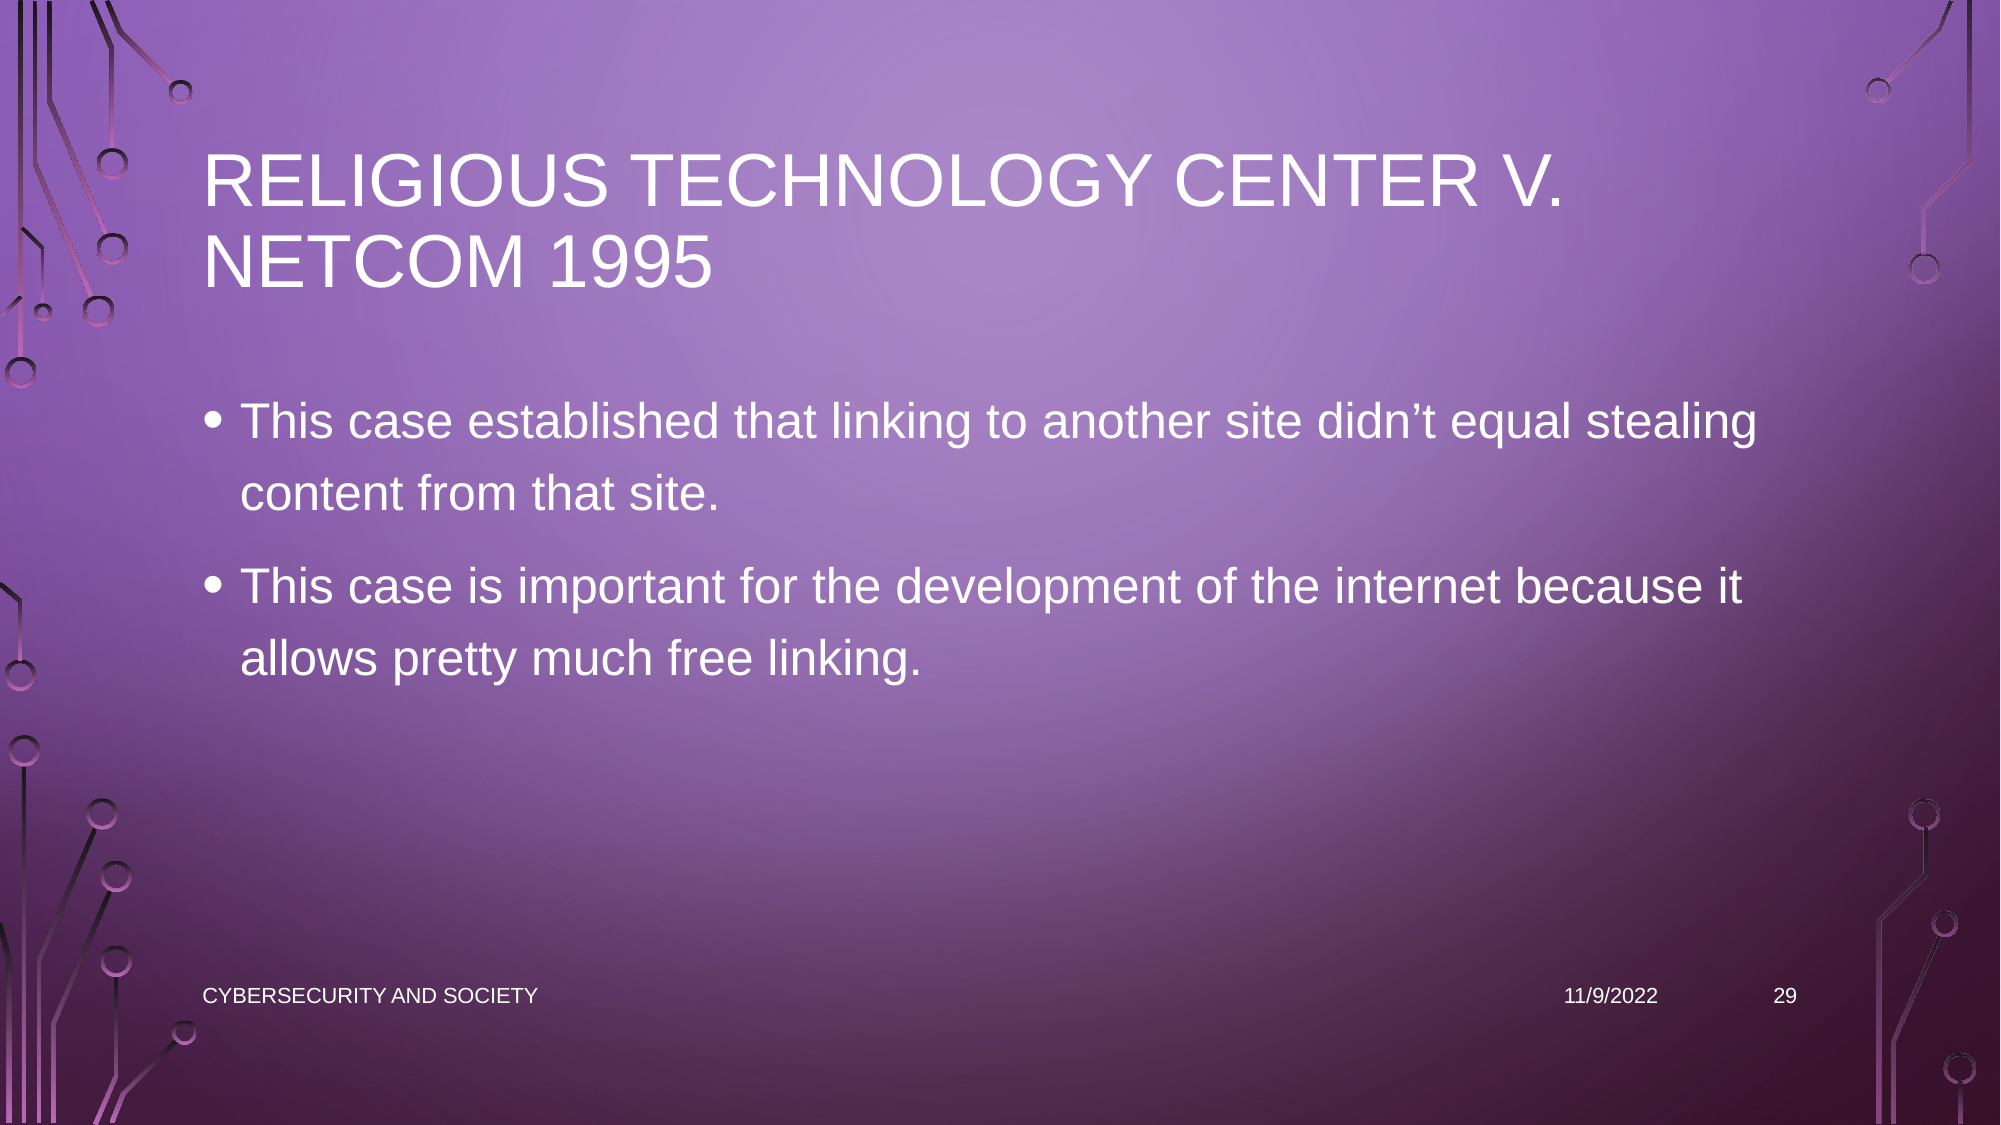

# RELIGIOUS TECHNOLOGY CENTER V. NETCOM 1995
This case established that linking to another site didn’t equal stealing content from that site.
This case is important for the development of the internet because it allows pretty much free linking.
29
Cybersecurity and Society
11/9/2022